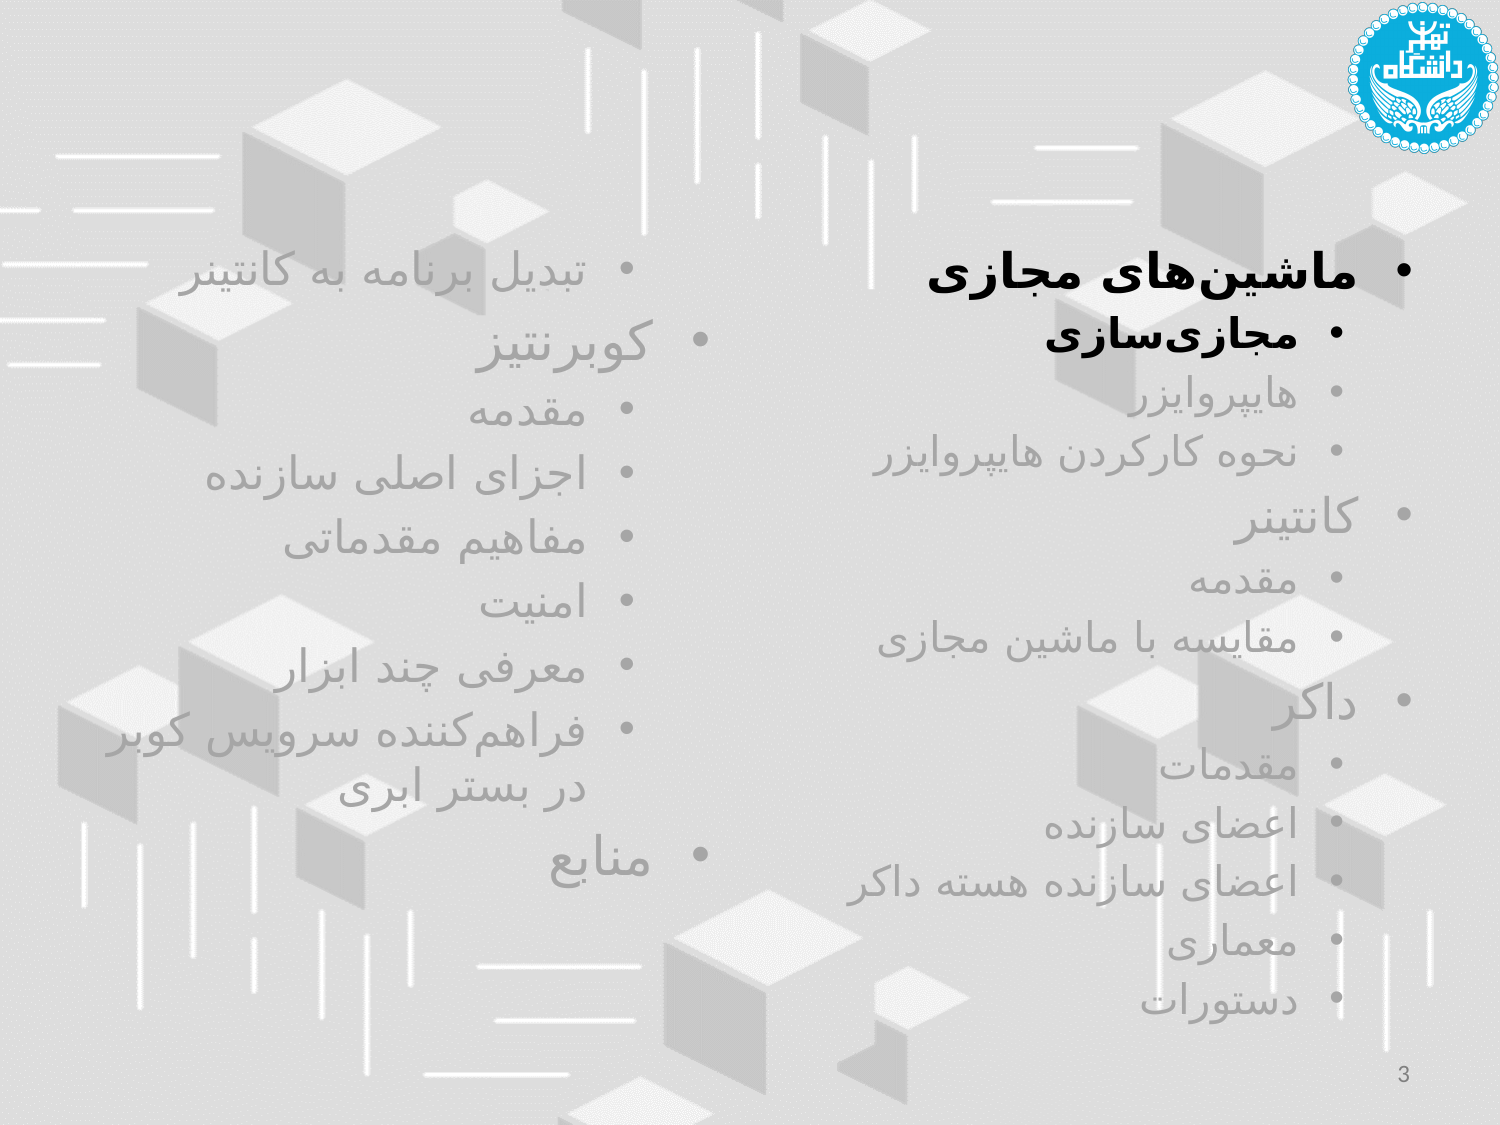

تبدیل برنامه به کانتینر
کوبرنتیز
مقدمه
اجزای اصلی سازنده
مفاهیم مقدماتی
امنیت
معرفی چند ابزار
فراهم‌کننده سرویس کوبر در بستر ابری
منابع
ماشین‌های مجازی
مجازی‌سازی
هایپروایزر
نحوه کارکردن هایپروایزر
کانتینر
مقدمه
مقایسه با ماشین مجازی
داکر
مقدمات
اعضای سازنده
اعضای سازنده هسته داکر
معماری
دستورات

3